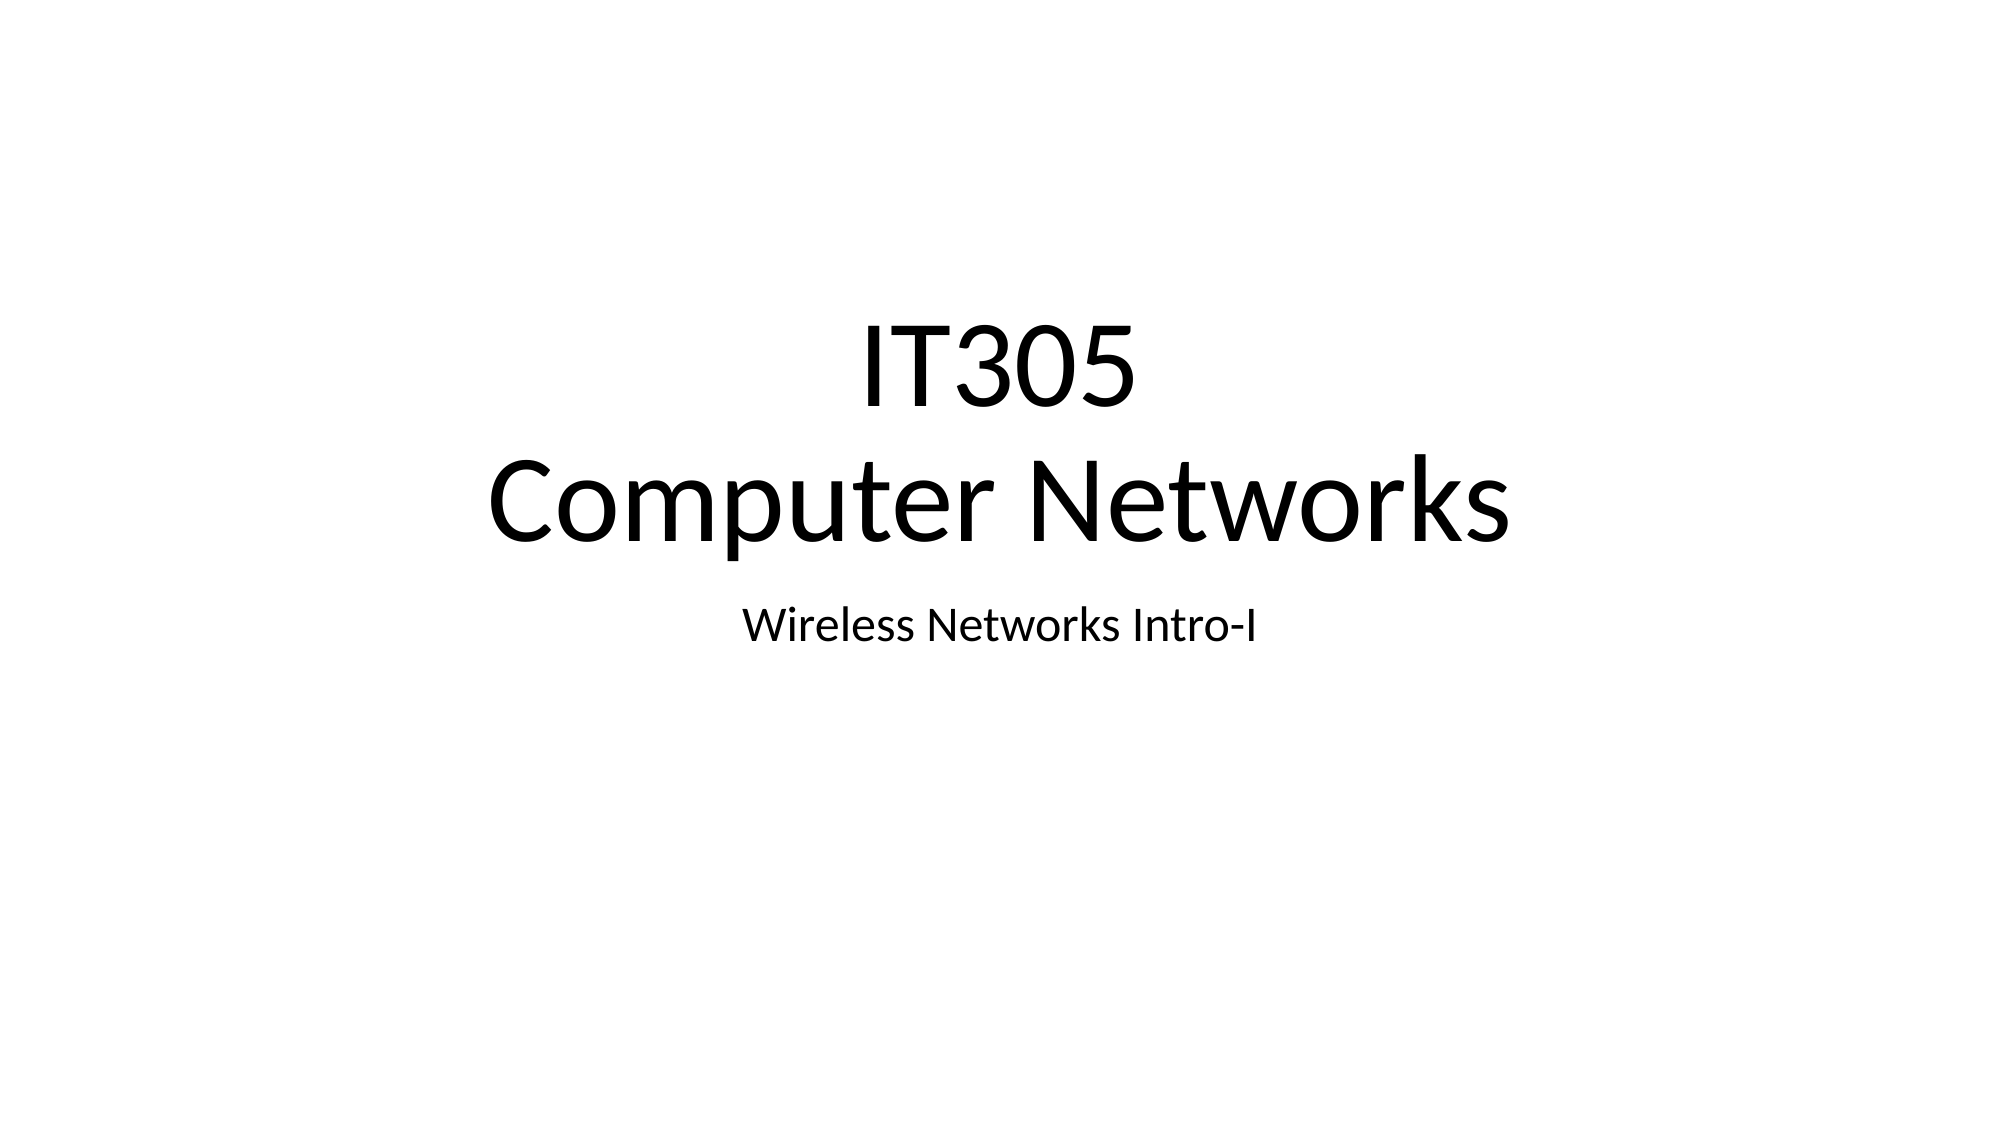

# IT305 Computer Networks
Wireless Networks Intro-I